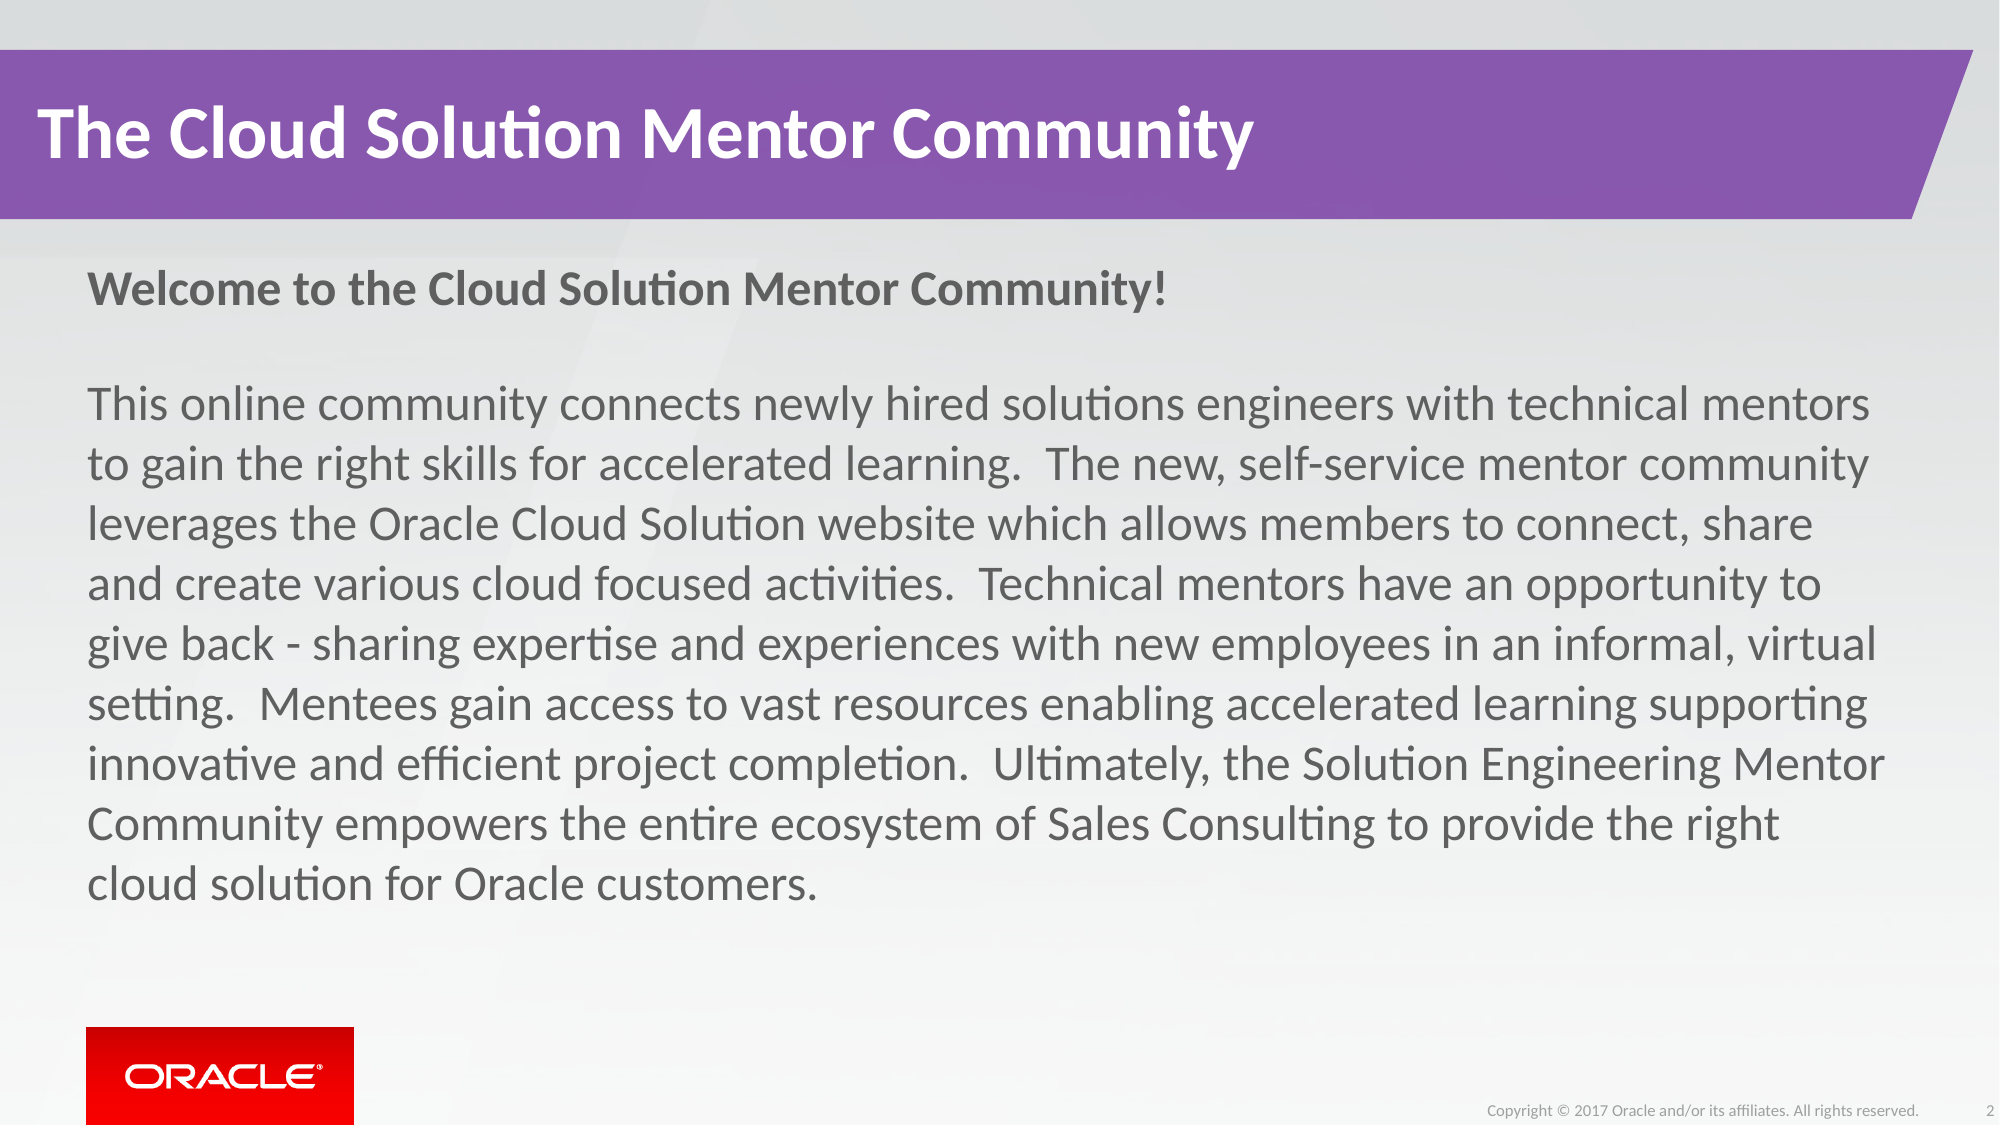

The Cloud Solution Mentor Community
Welcome to the Cloud Solution Mentor Community!

This online community connects newly hired solutions engineers with technical mentors to gain the right skills for accelerated learning.  The new, self-service mentor community leverages the Oracle Cloud Solution website which allows members to connect, share and create various cloud focused activities.  Technical mentors have an opportunity to give back - sharing expertise and experiences with new employees in an informal, virtual setting.  Mentees gain access to vast resources enabling accelerated learning supporting innovative and efficient project completion.  Ultimately, the Solution Engineering Mentor Community empowers the entire ecosystem of Sales Consulting to provide the right cloud solution for Oracle customers.